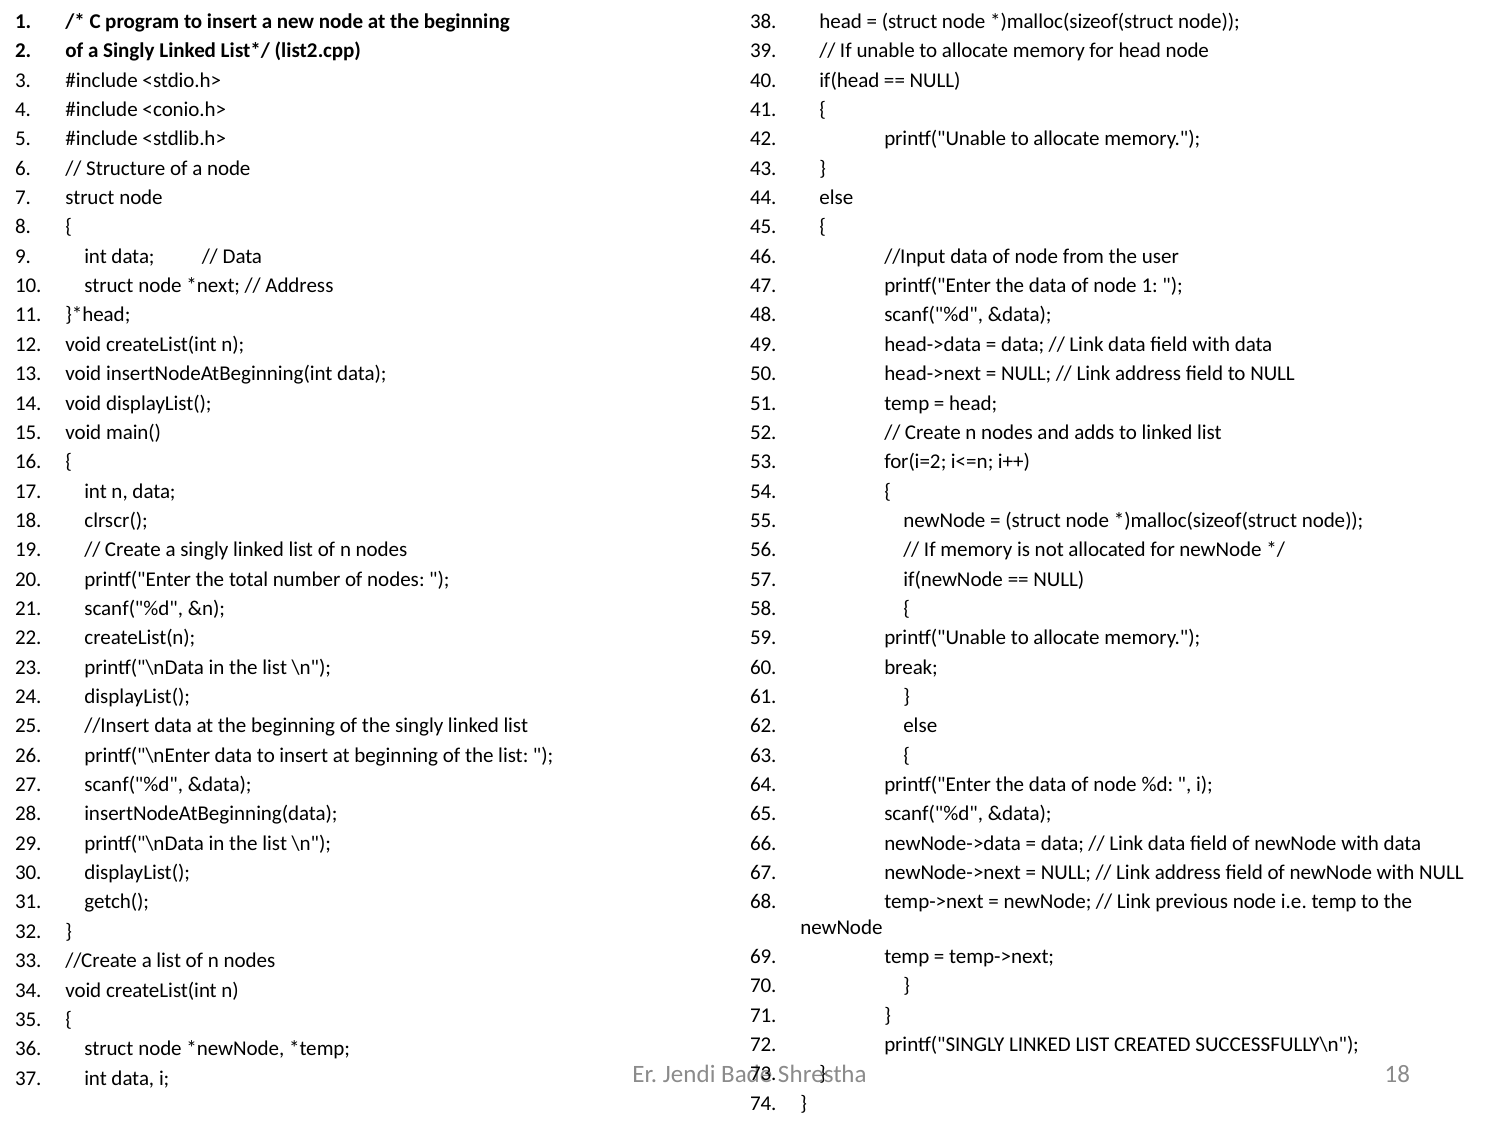

/* C program to insert a new node at the beginning
of a Singly Linked List*/ (list2.cpp)
#include <stdio.h>
#include <conio.h>
#include <stdlib.h>
// Structure of a node
struct node
{
    int data;          // Data
    struct node *next; // Address
}*head;
void createList(int n);
void insertNodeAtBeginning(int data);
void displayList();
void main()
{
    int n, data;
    clrscr();
    // Create a singly linked list of n nodes
    printf("Enter the total number of nodes: ");
    scanf("%d", &n);
    createList(n);
    printf("\nData in the list \n");
    displayList();
    //Insert data at the beginning of the singly linked list
    printf("\nEnter data to insert at beginning of the list: ");
    scanf("%d", &data);
    insertNodeAtBeginning(data);
    printf("\nData in the list \n");
    displayList();
    getch();
}
//Create a list of n nodes
void createList(int n)
{
    struct node *newNode, *temp;
    int data, i;
    head = (struct node *)malloc(sizeof(struct node));
    // If unable to allocate memory for head node
    if(head == NULL)
    {
	printf("Unable to allocate memory.");
    }
    else
    {
	//Input data of node from the user
	printf("Enter the data of node 1: ");
	scanf("%d", &data);
	head->data = data; // Link data field with data
	head->next = NULL; // Link address field to NULL
	temp = head;
	// Create n nodes and adds to linked list
	for(i=2; i<=n; i++)
	{
	    newNode = (struct node *)malloc(sizeof(struct node));
	    // If memory is not allocated for newNode */
	    if(newNode == NULL)
	    {
		printf("Unable to allocate memory.");
		break;
	    }
	    else
	    {
		printf("Enter the data of node %d: ", i);
		scanf("%d", &data);
		newNode->data = data; // Link data field of newNode with data
		newNode->next = NULL; // Link address field of newNode with NULL
		temp->next = newNode; // Link previous node i.e. temp to the newNode
		temp = temp->next;
	    }
	}
	printf("SINGLY LINKED LIST CREATED SUCCESSFULLY\n");
    }
}
Er. Jendi Bade Shrestha
18